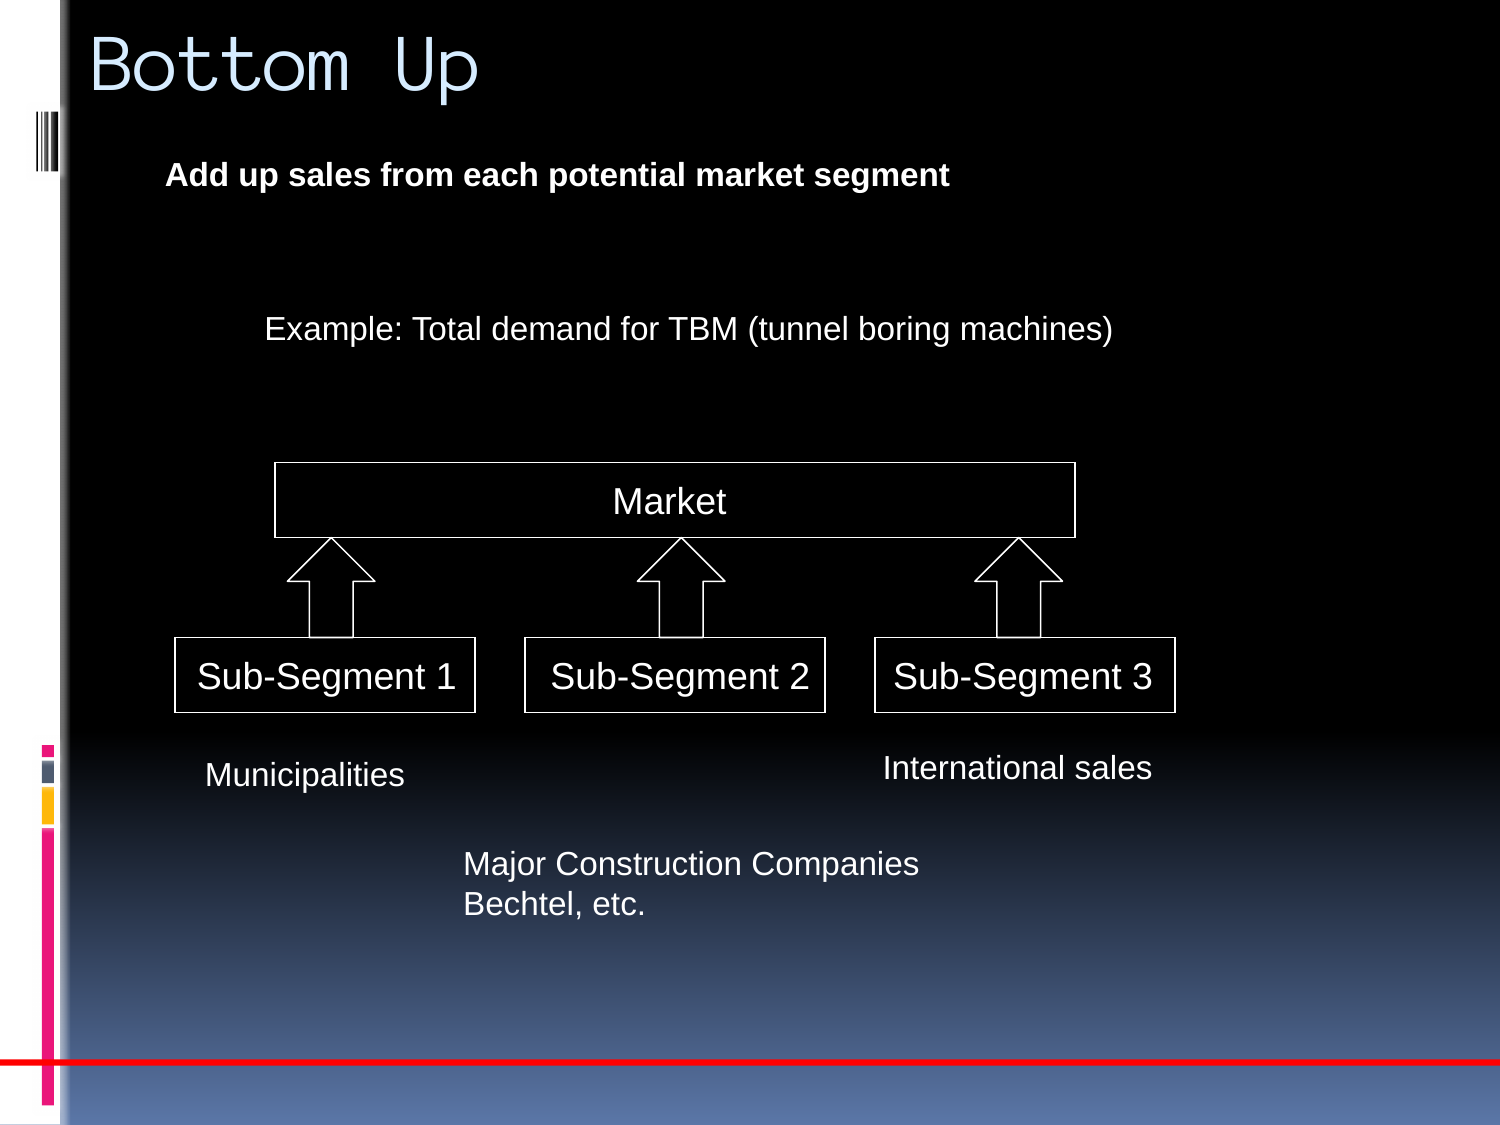

Bottom Up
Add up sales from each potential market segment
Example: Total demand for TBM (tunnel boring machines)

Market

Sub-Segment 1
Sub-Segment 2
Sub-Segment 3
International sales
Municipalities
Major Construction Companies
Bechtel, etc.